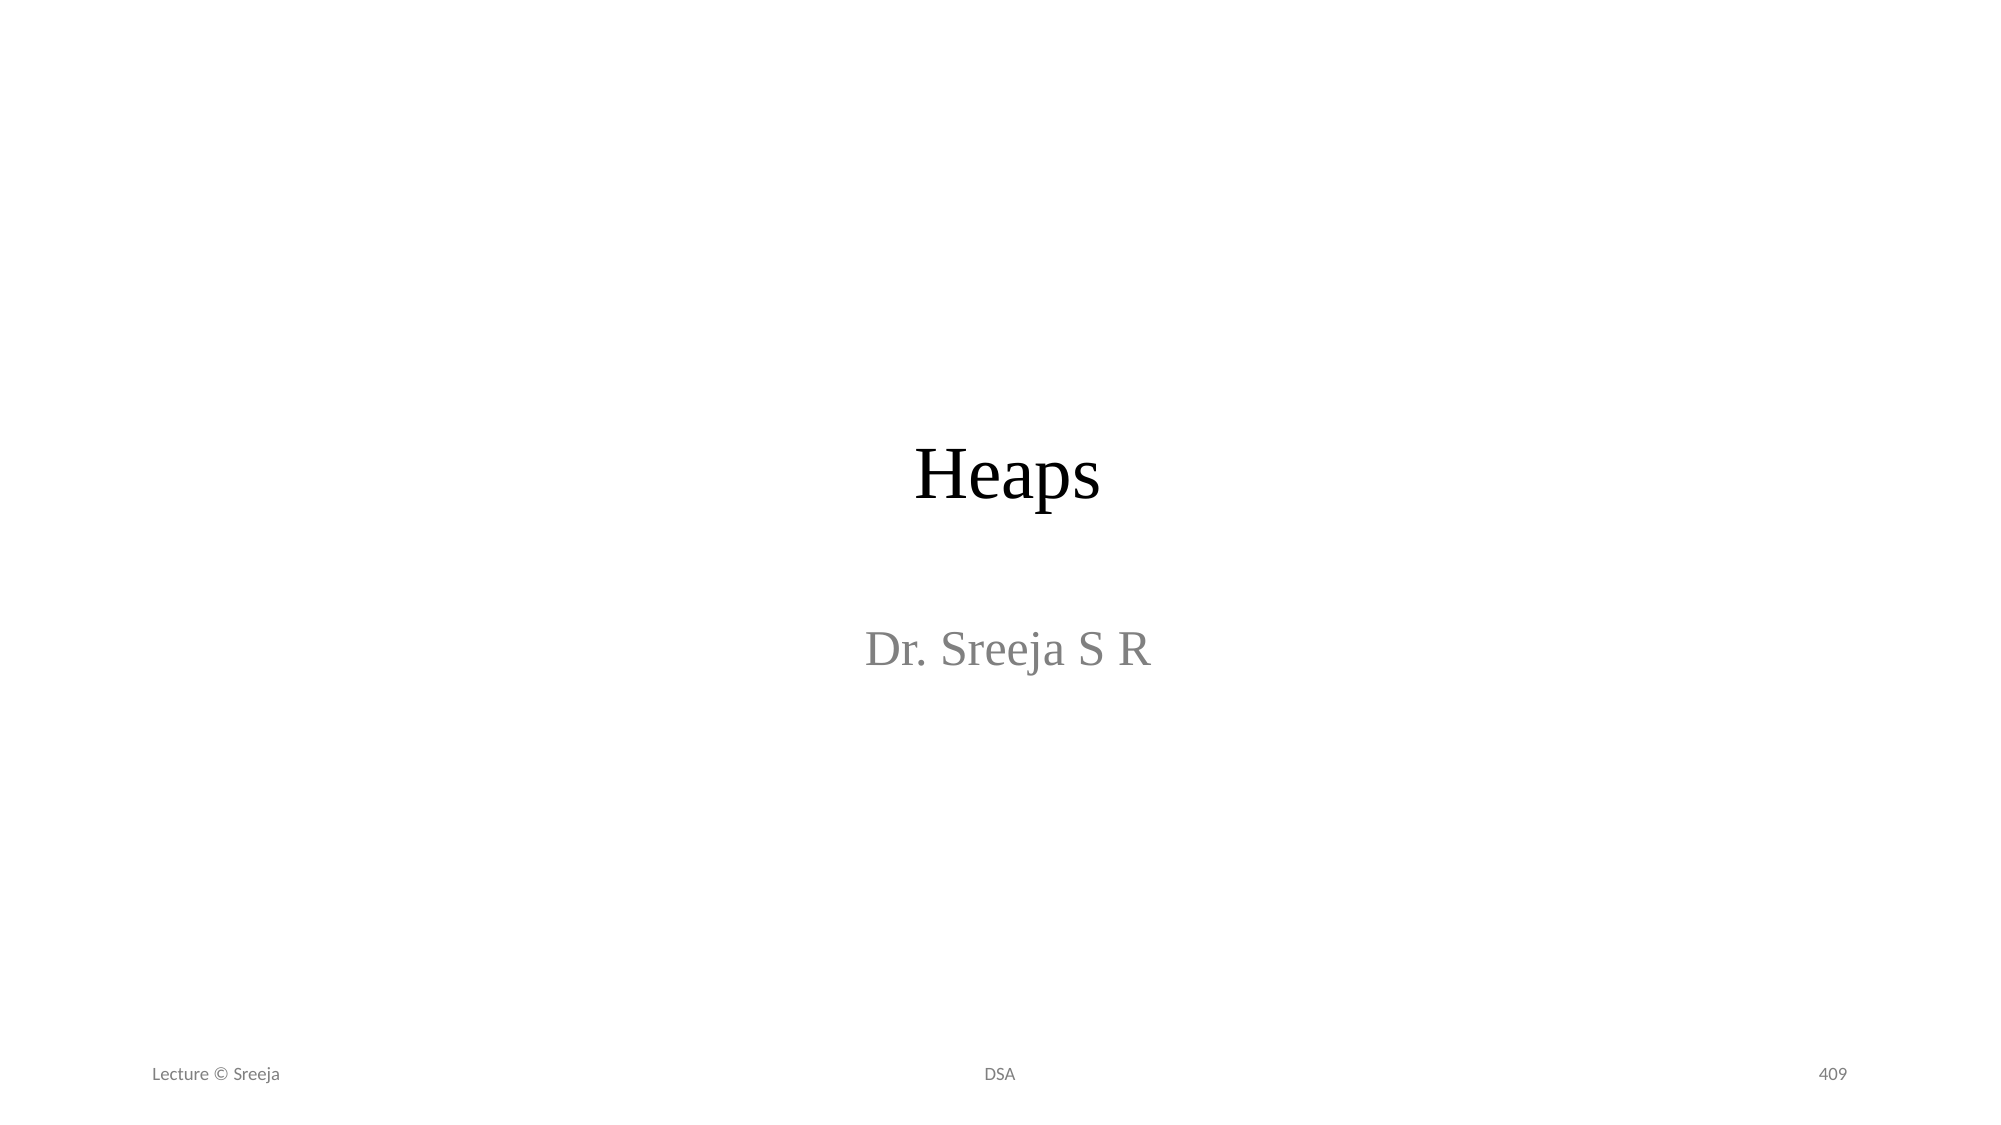

# Heaps Dr. Sreeja S R
Lecture © Sreeja
DSA
409